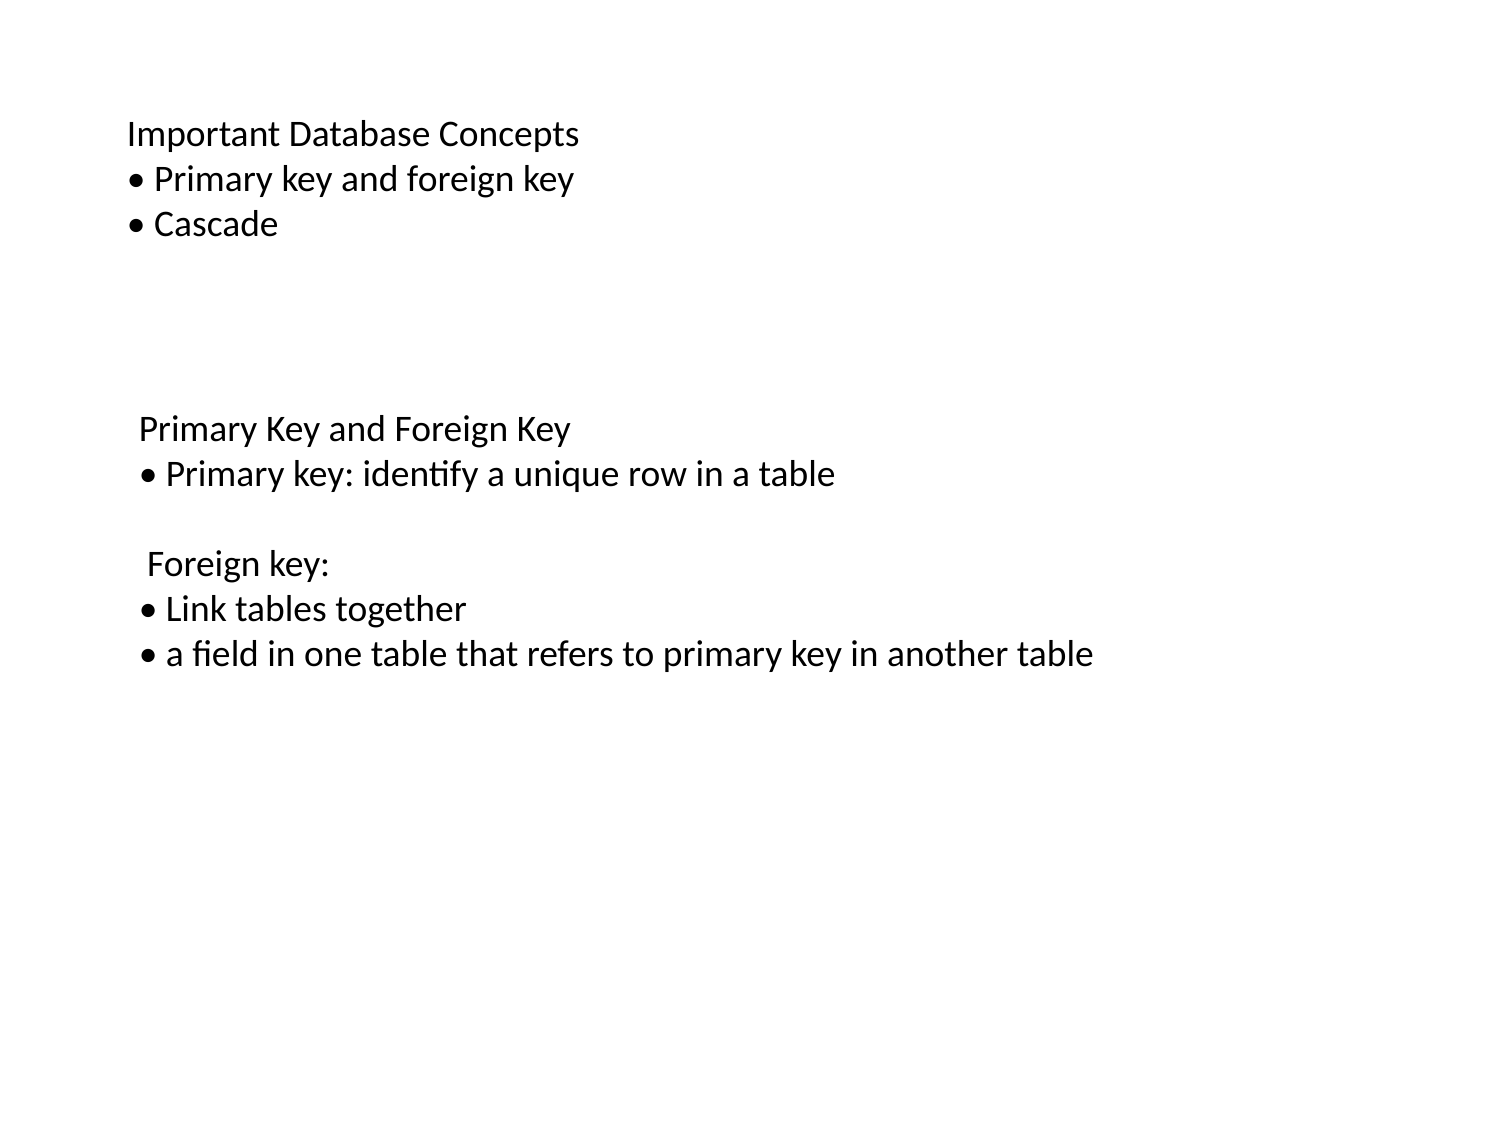

Important Database Concepts
• Primary key and foreign key
• Cascade
Primary Key and Foreign Key
• Primary key: identify a unique row in a table

 Foreign key:
• Link tables together
• a ﬁeld in one table that refers to primary key in another table